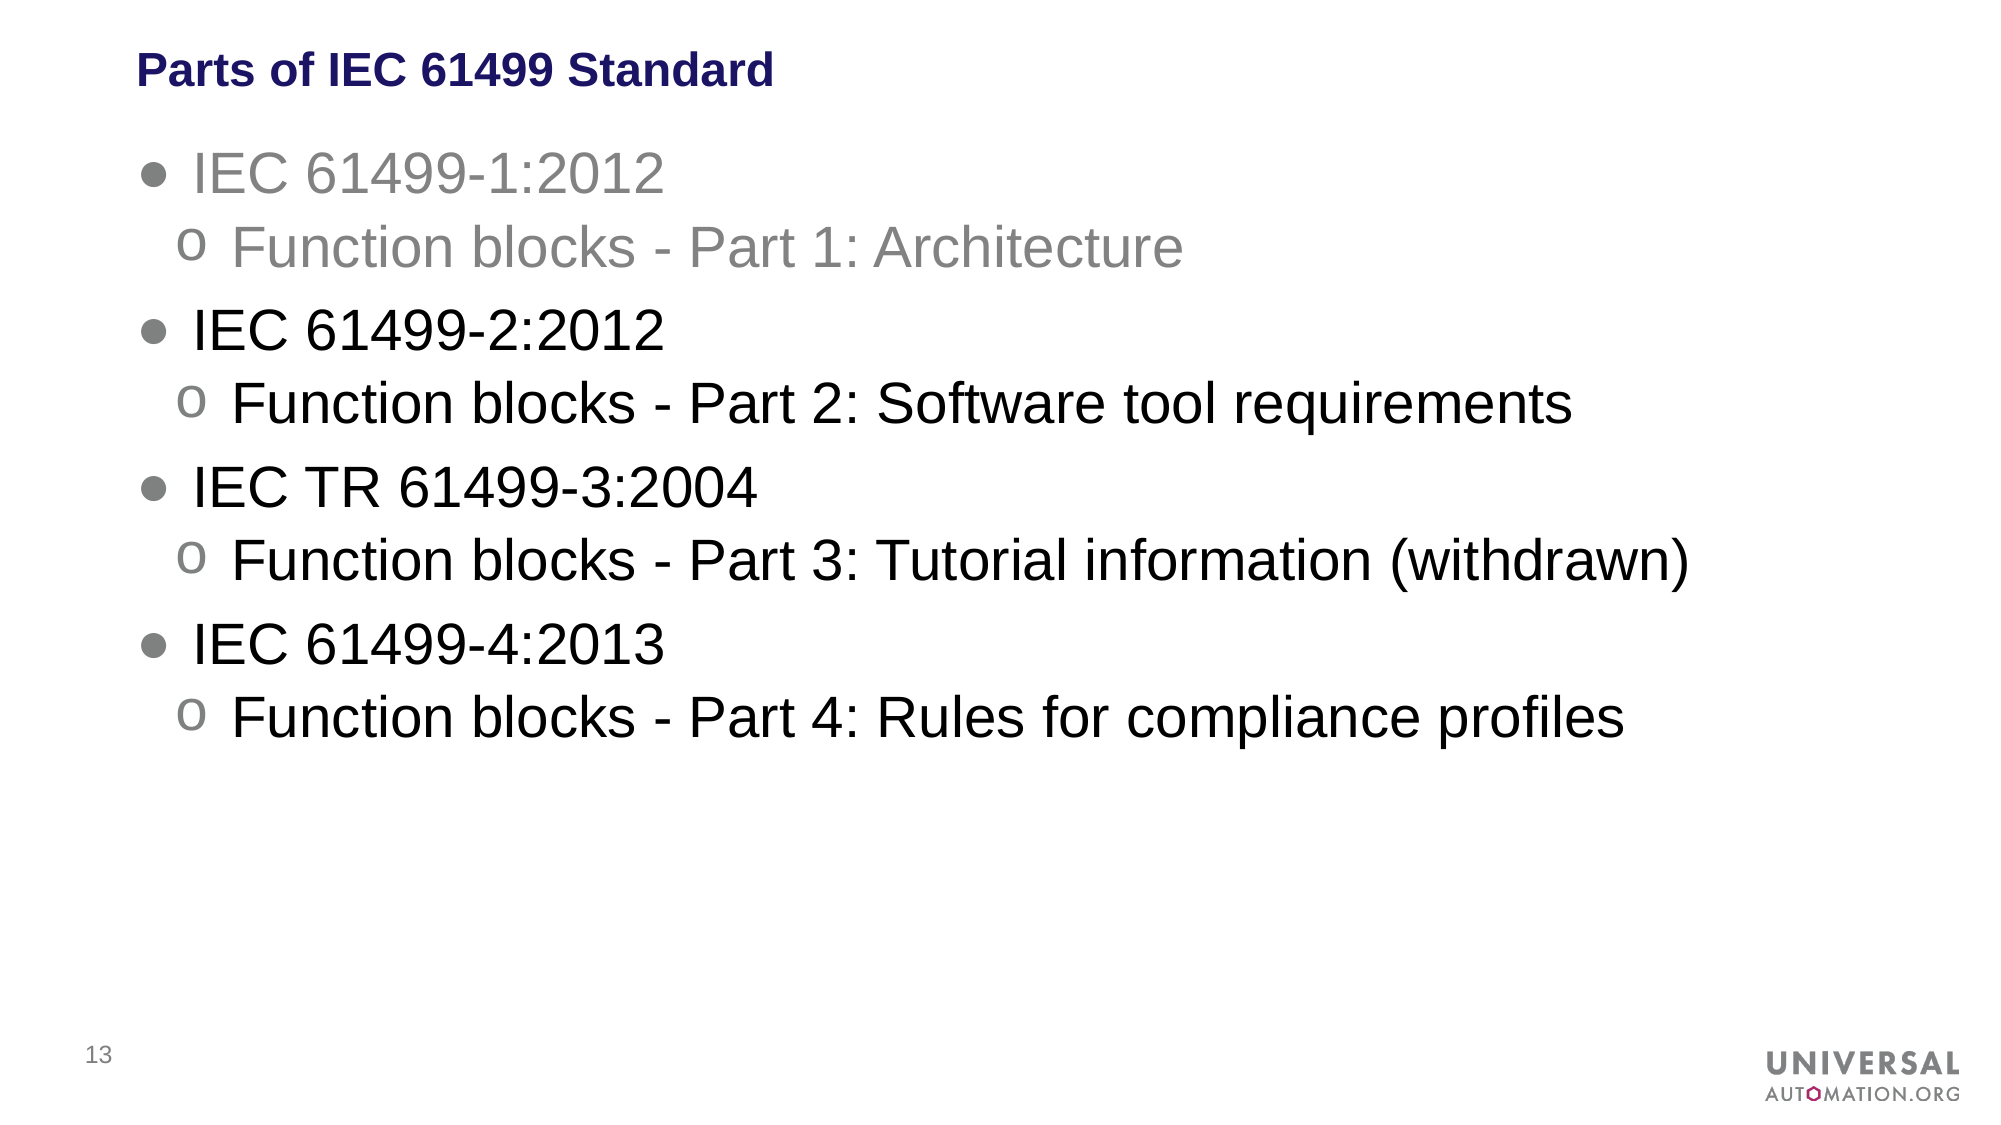

# Parts of IEC 61499 Standard
IEC 61499-1:2012
Function blocks - Part 1: Architecture
IEC 61499-2:2012
Function blocks - Part 2: Software tool requirements
IEC TR 61499-3:2004
Function blocks - Part 3: Tutorial information (withdrawn)
IEC 61499-4:2013
Function blocks - Part 4: Rules for compliance profiles